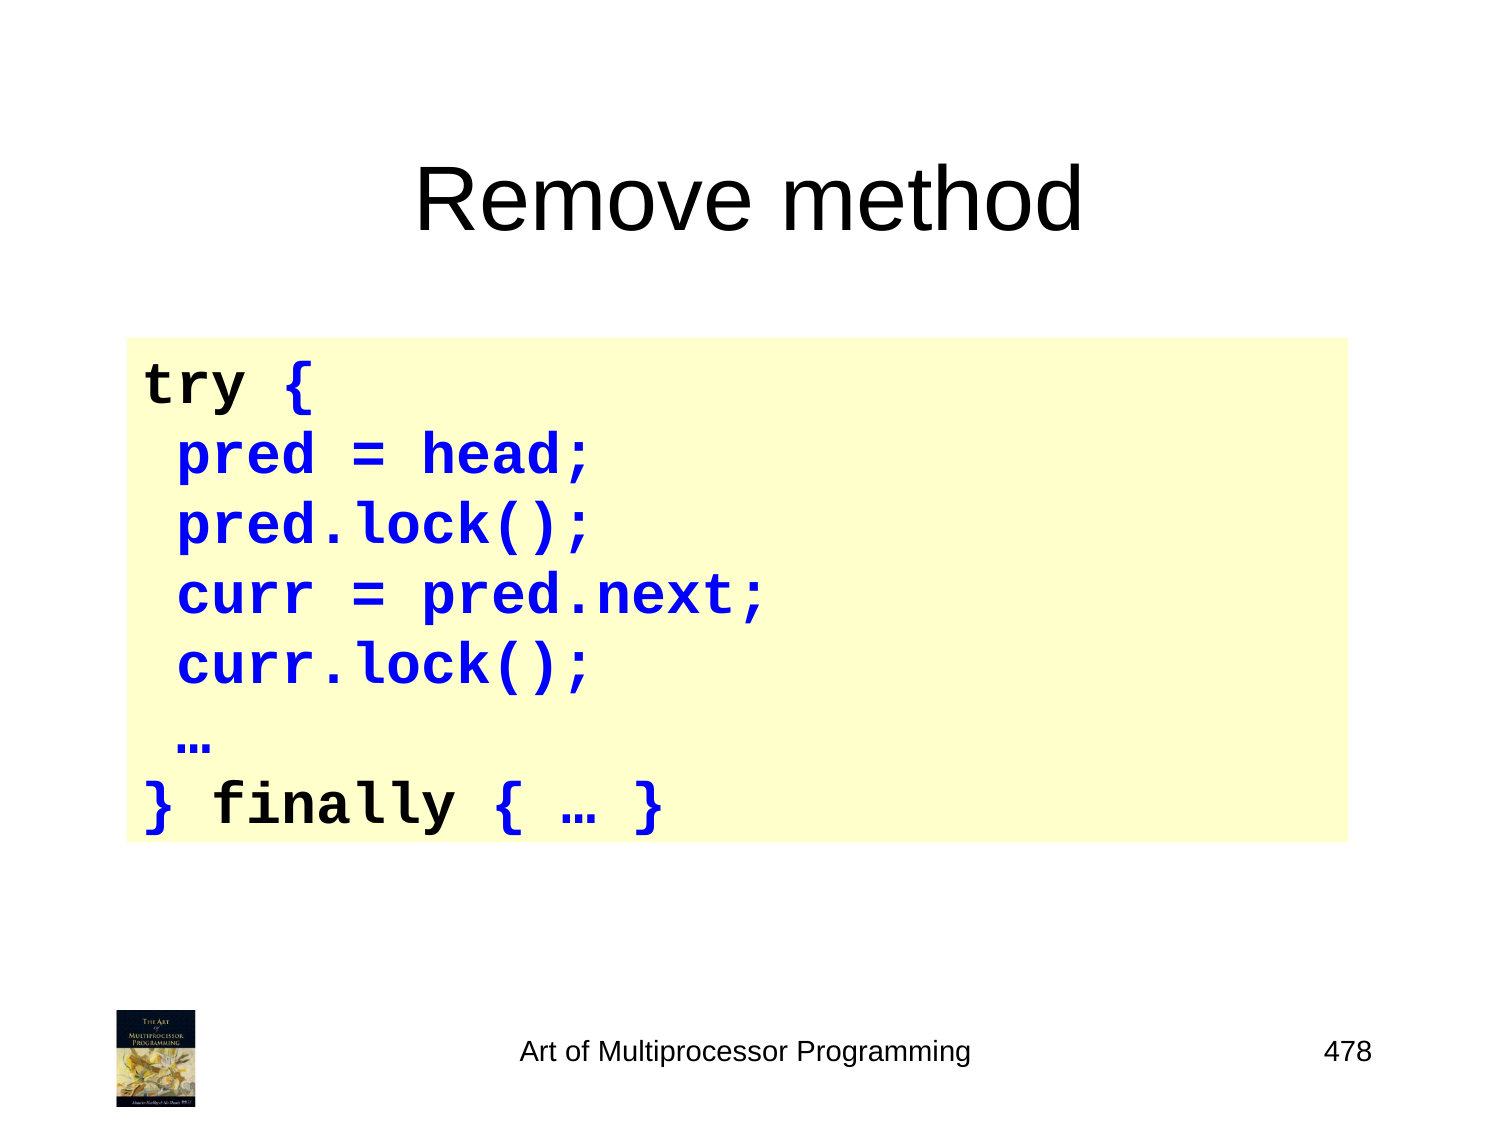

# Remove method
try {
 pred = head;
 pred.lock();
 curr = pred.next;
 curr.lock();
 …
} finally { … }
Art of Multiprocessor Programming
478